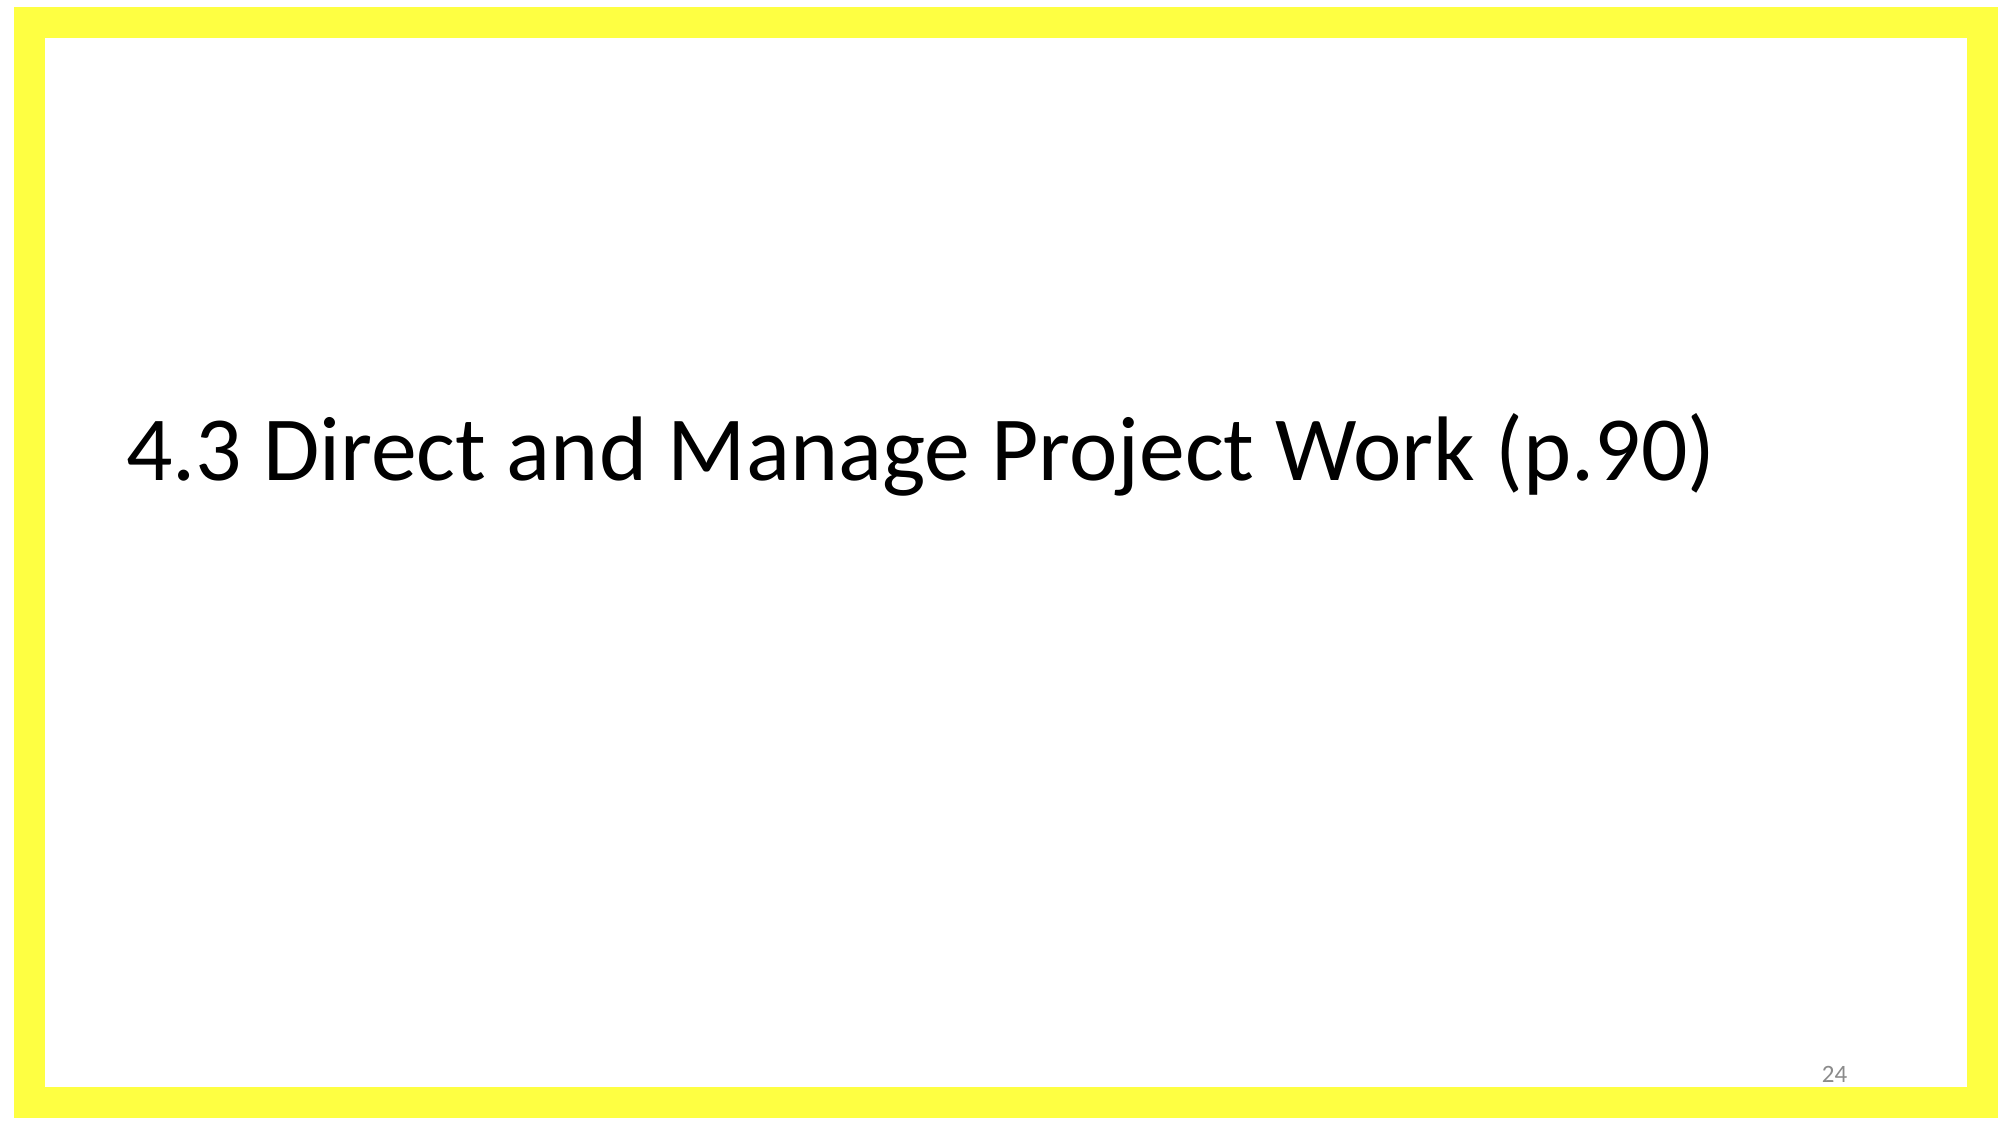

# 4.3 Direct and Manage Project Work (p.90)
24